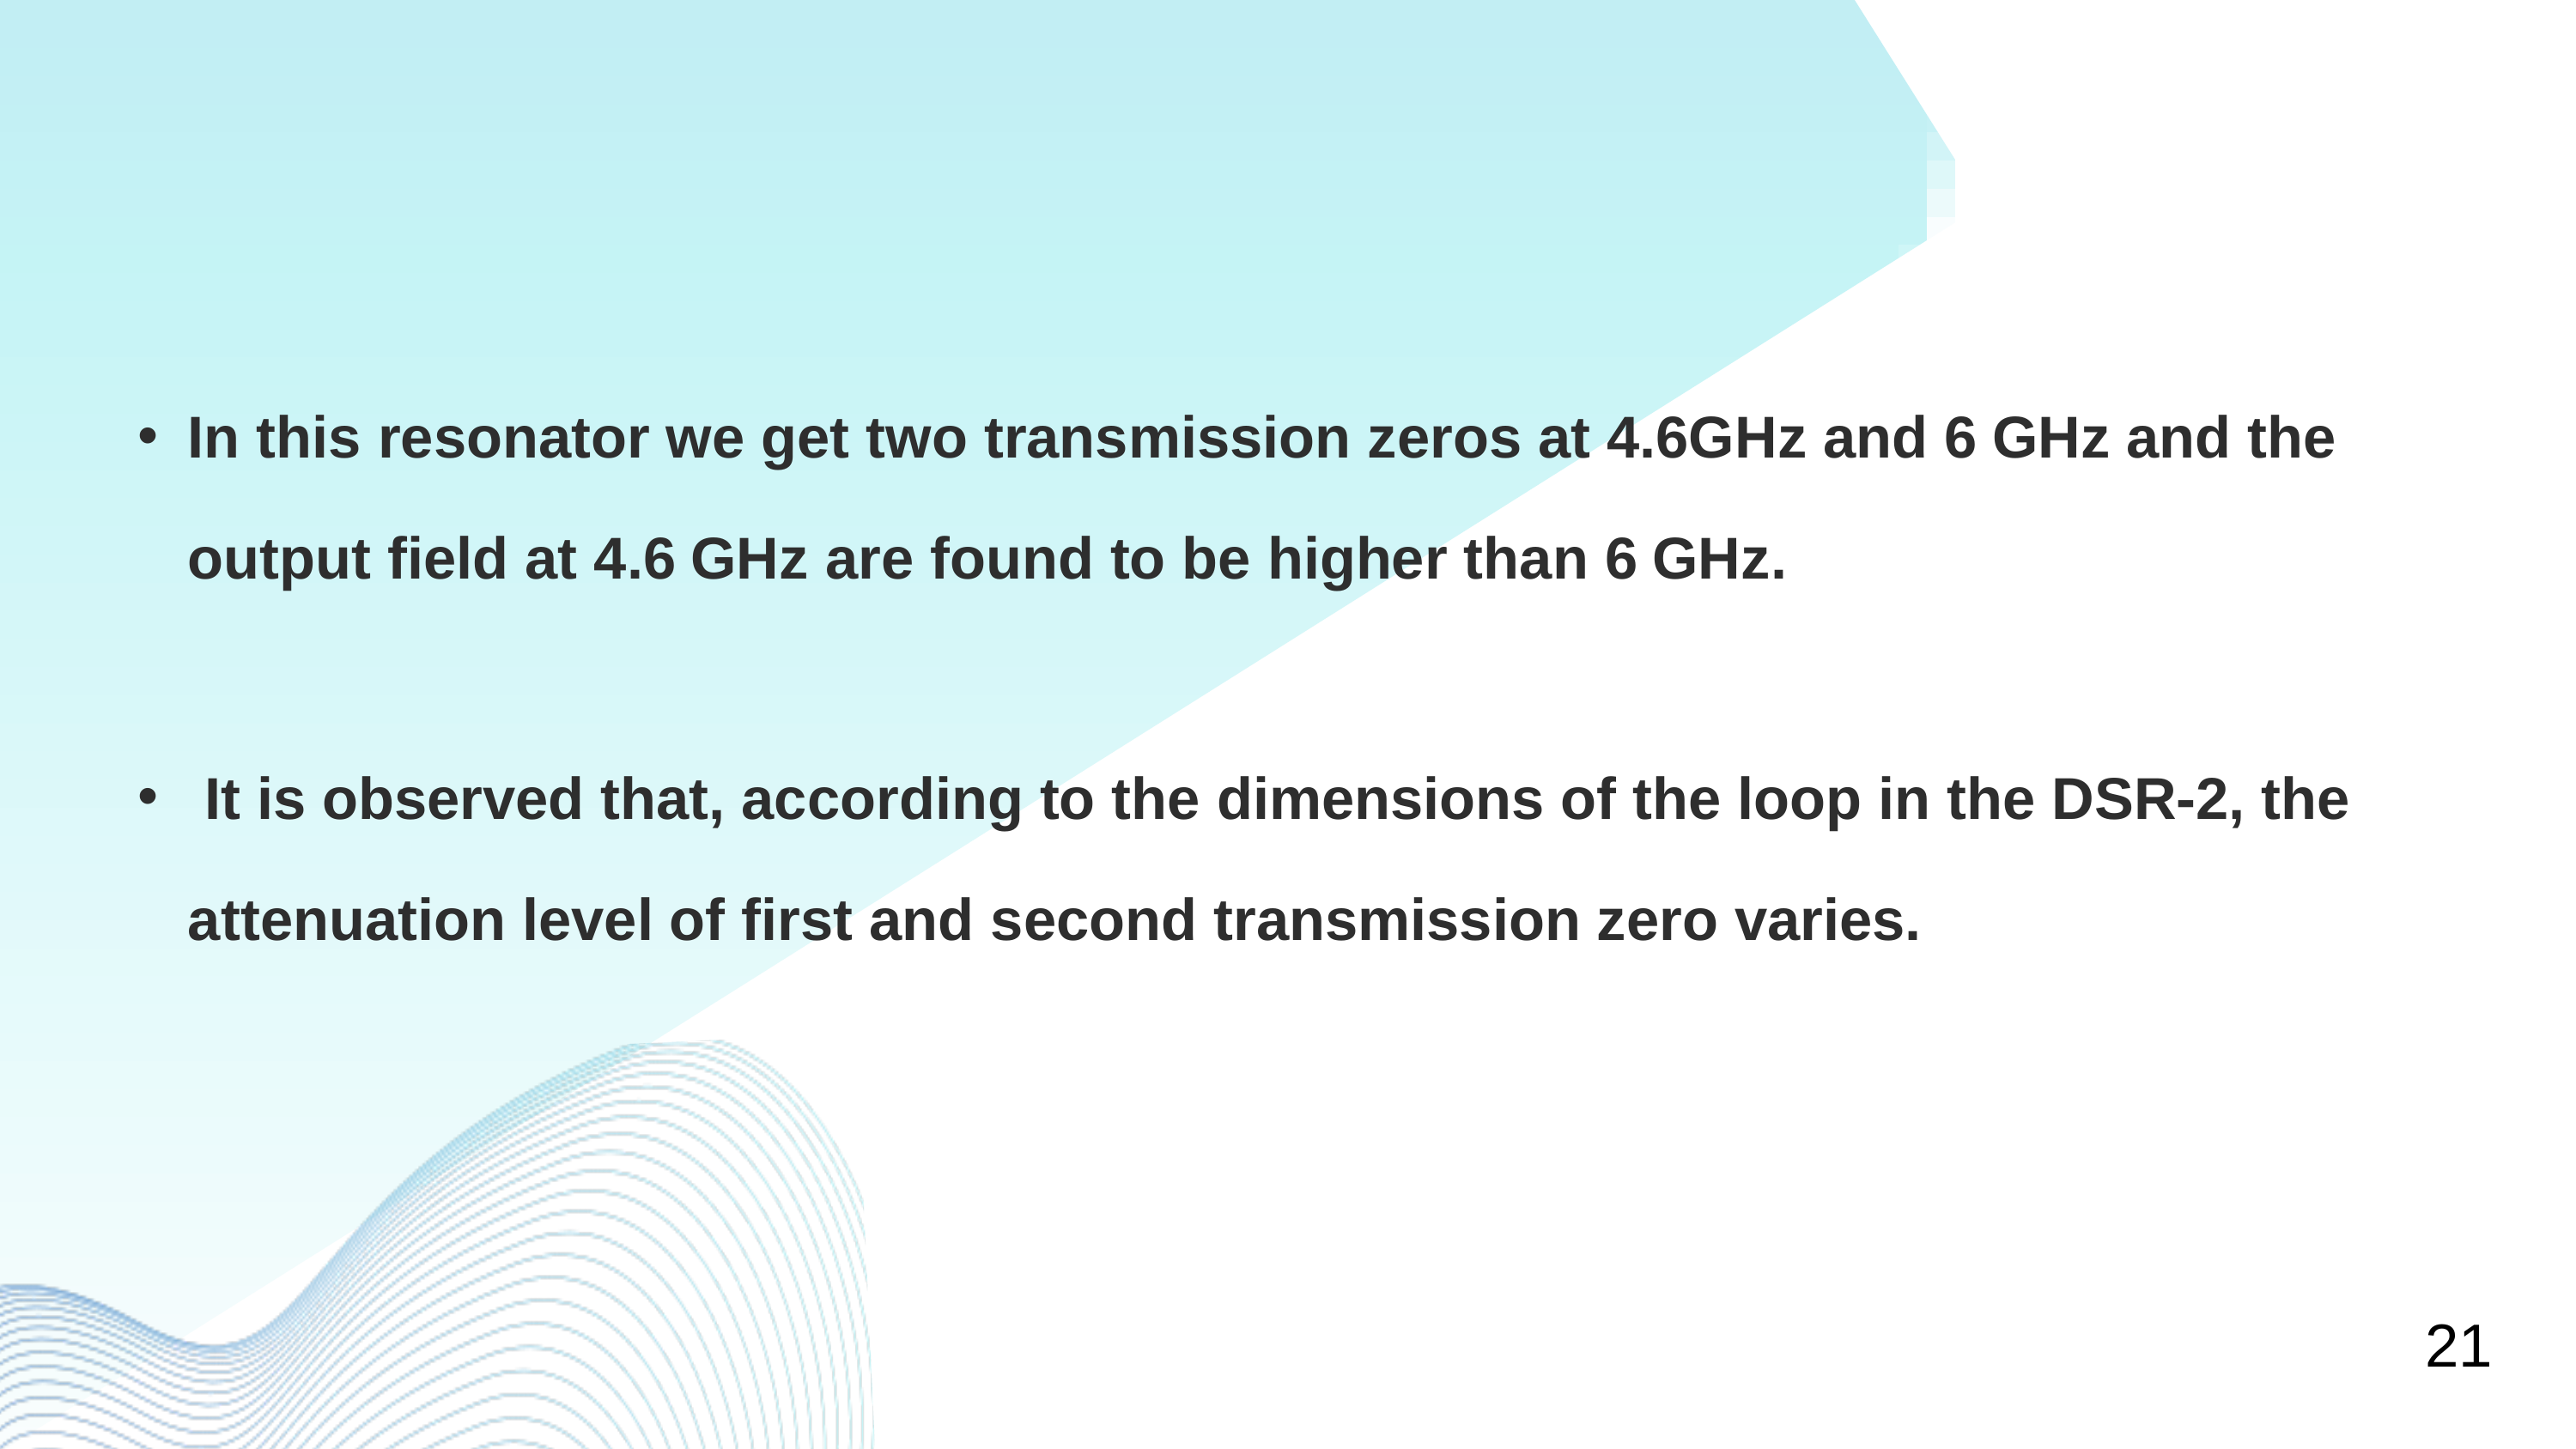

In this resonator we get two transmission zeros at 4.6GHz and 6 GHz and the output field at 4.6 GHz are found to be higher than 6 GHz.

 It is observed that, according to the dimensions of the loop in the DSR-2, the attenuation level of first and second transmission zero varies.

21